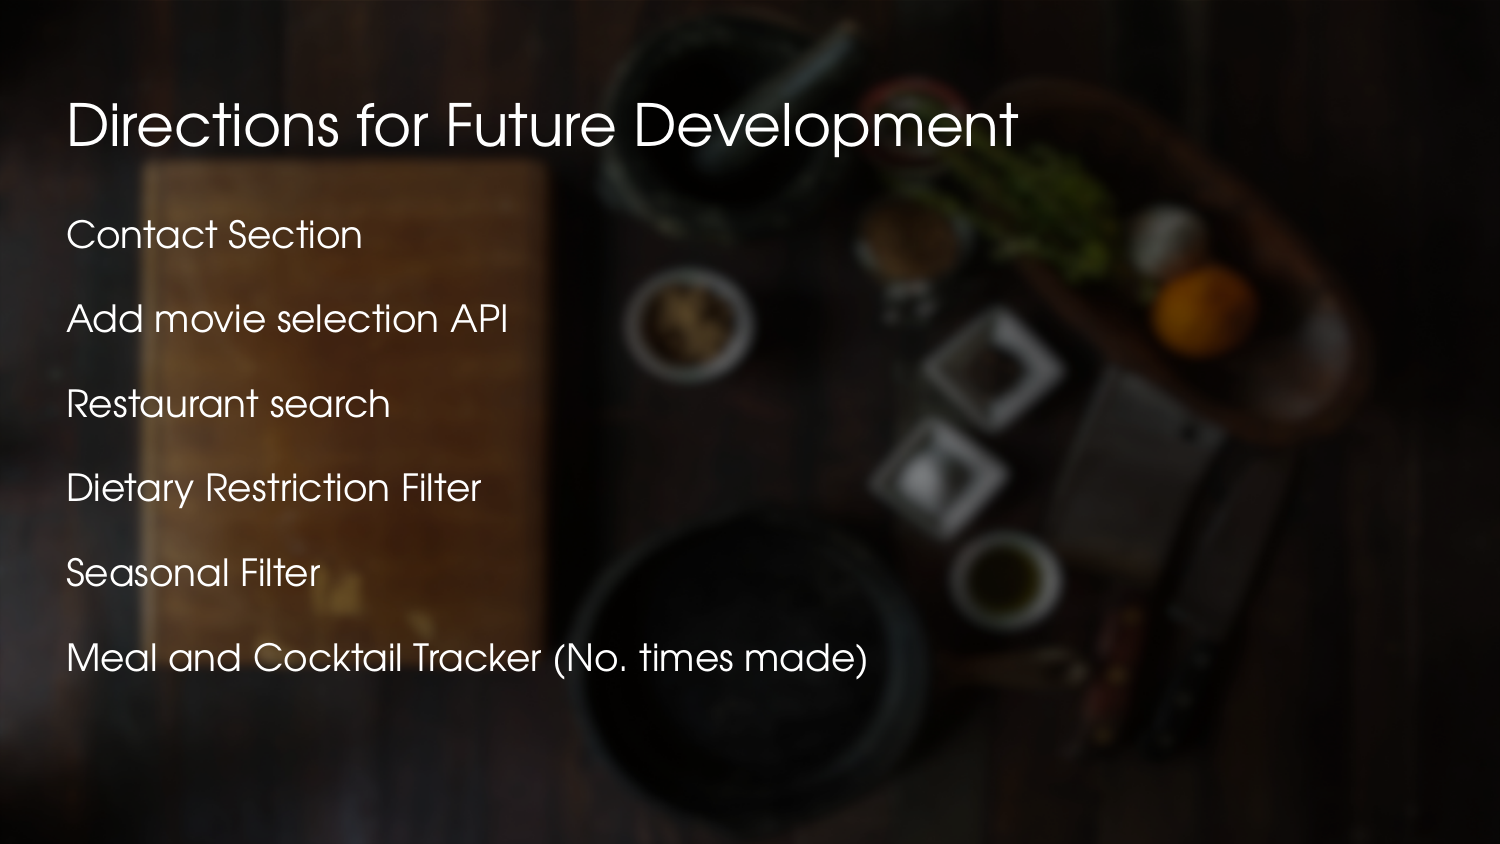

# Directions for Future Development
Contact Section
Add movie selection API
Restaurant search
Dietary Restriction Filter
Seasonal Filter
Meal and Cocktail Tracker (No. times made)